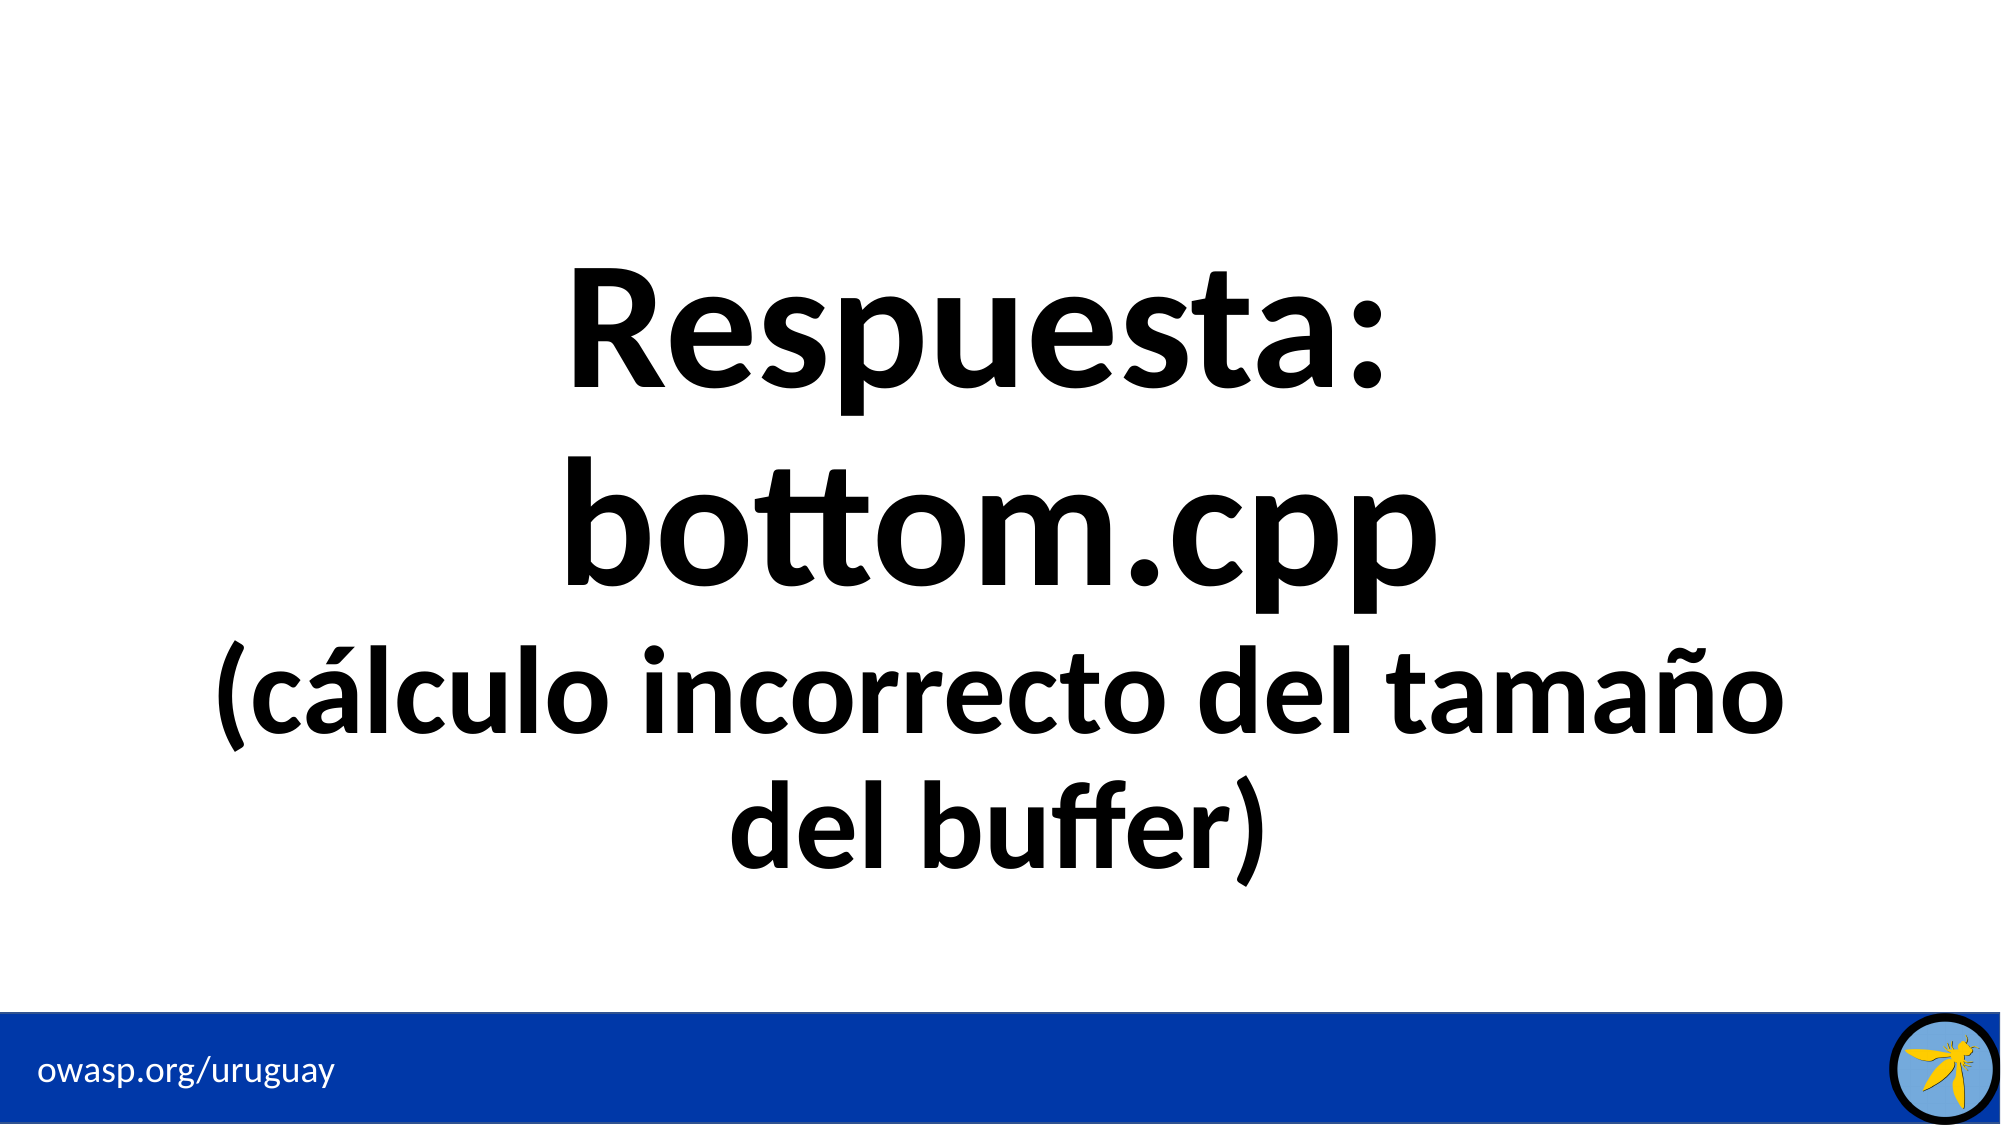

# Respuesta: bottom.cpp (cálculo incorrecto del tamaño del buffer)